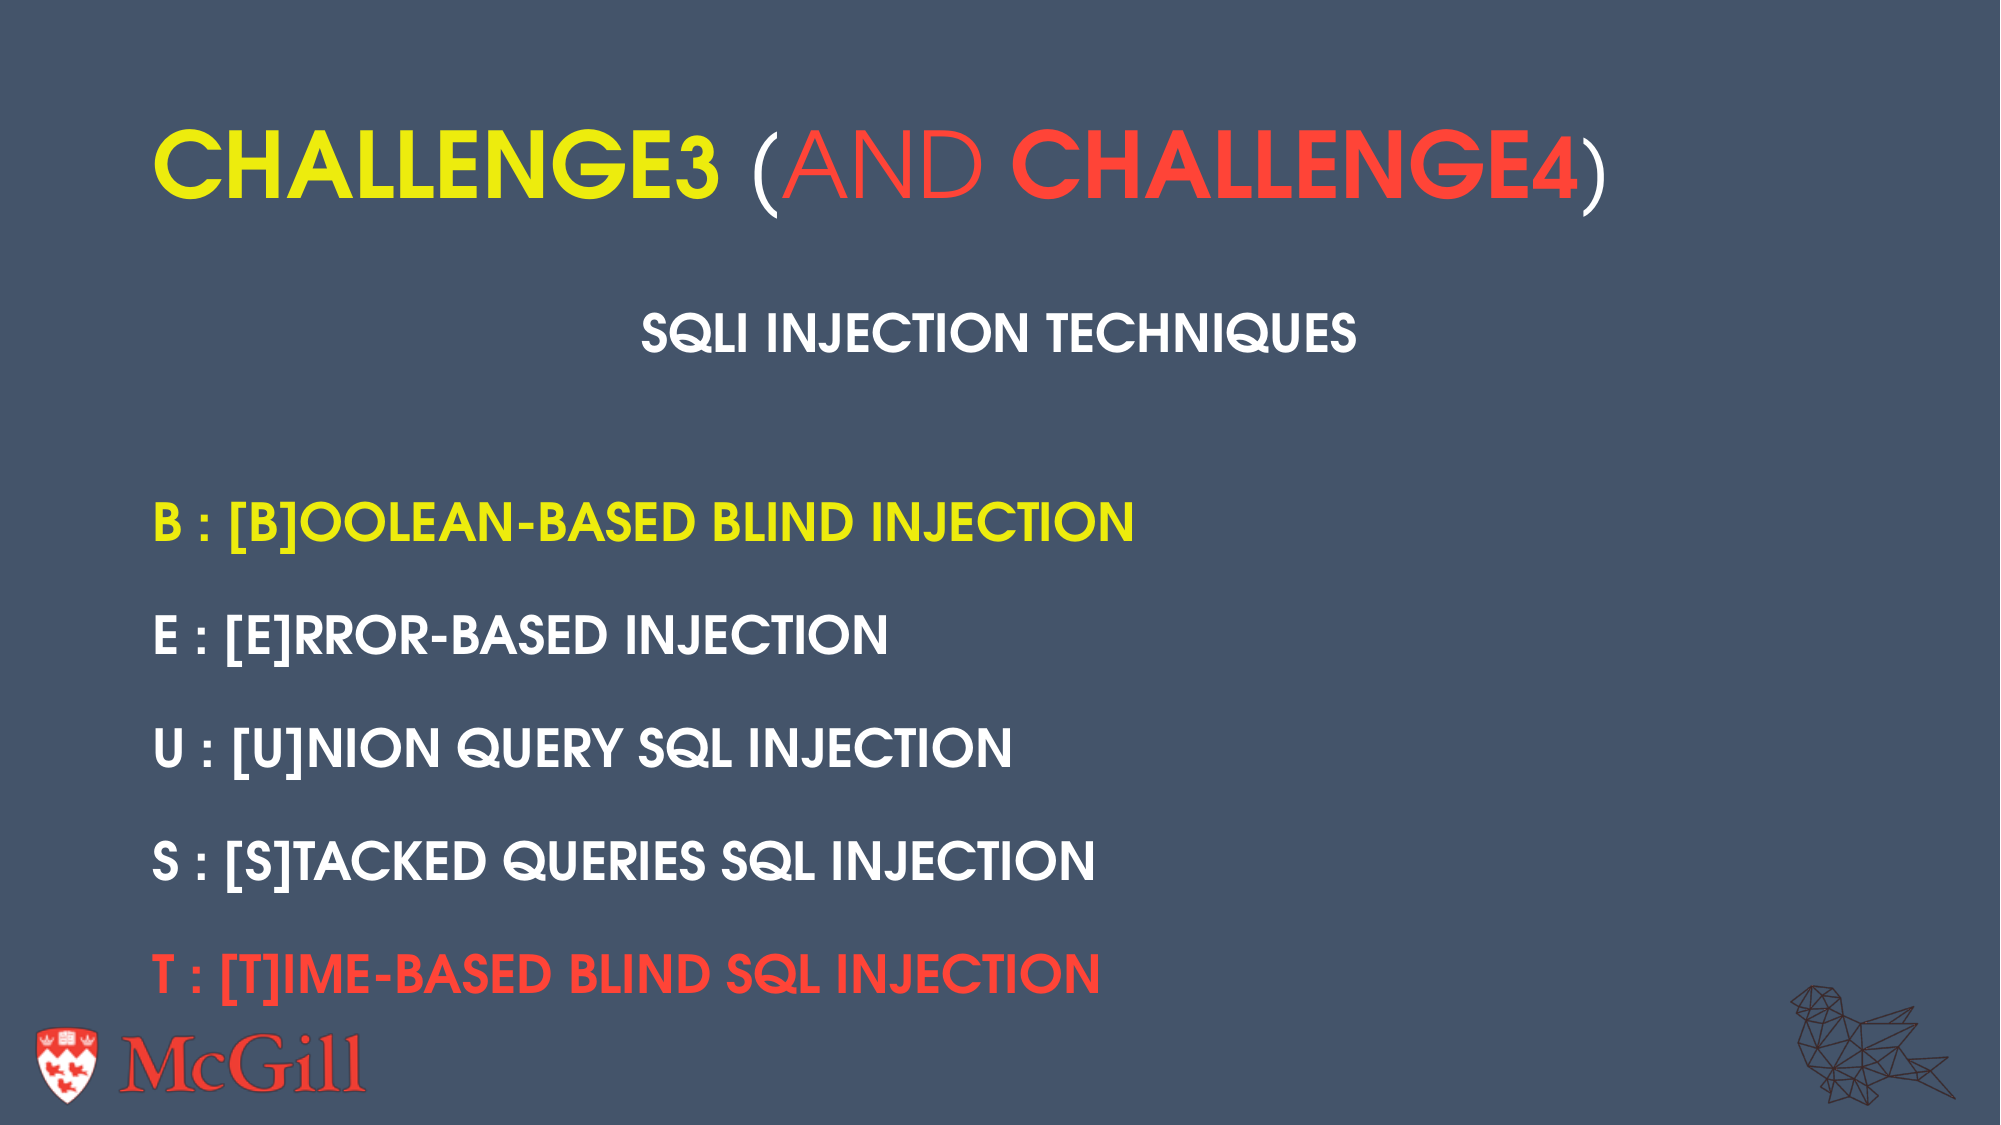

# challenge3 (and challenge4)
SQLi INJECTION TECHNIQUES

B : [B]oolean-based blind injection
E : [E]rror-based injection
U : [U]nion query sql injection
S : [S]tacked queries sql injection
T : [T]ime-based blind sql injection